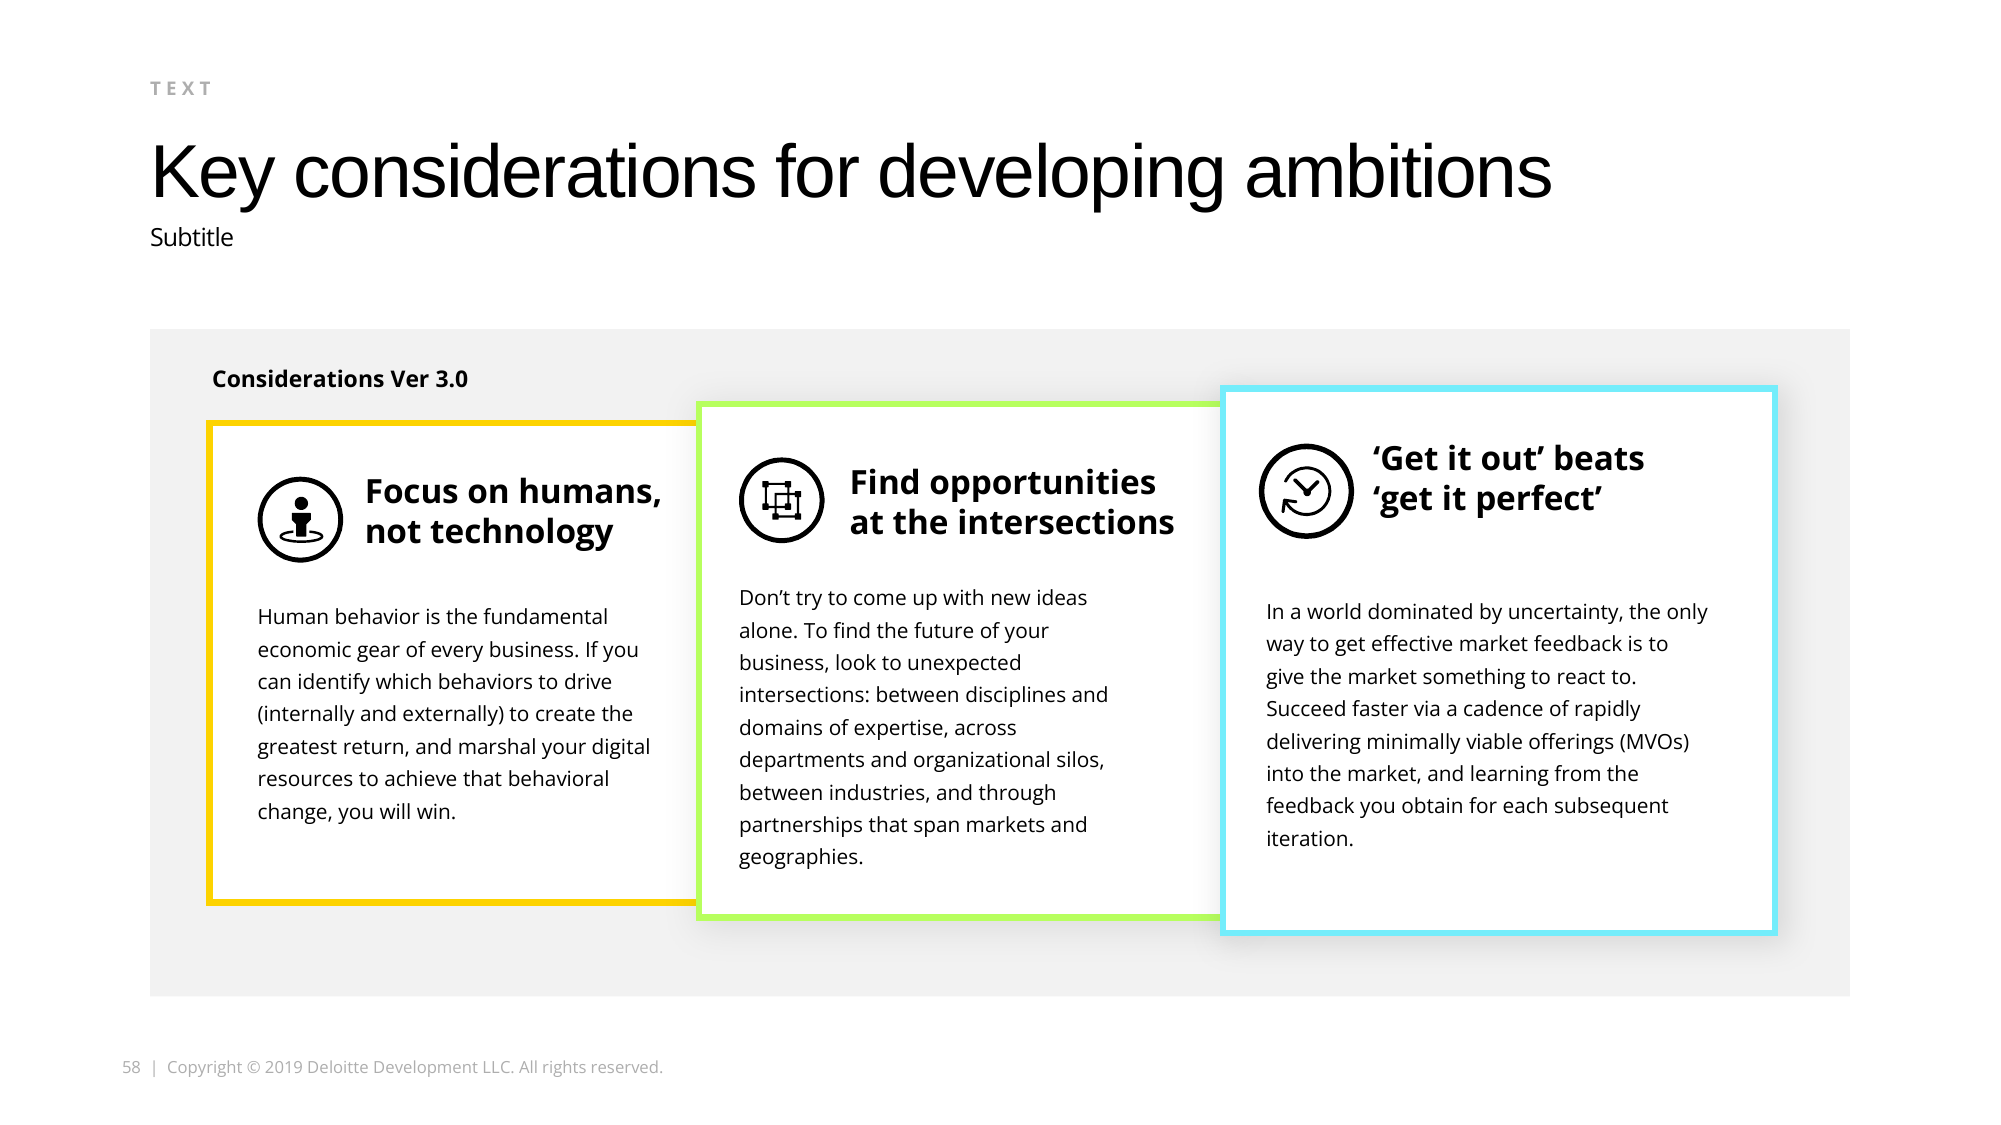

text
# Key considerations for developing ambitions
Subtitle

Considerations Ver 3.0

‘Get it out’ beats ‘get it perfect’

In a world dominated by uncertainty, the only way to get effective market feedback is to give the market something to react to. Succeed faster via a cadence of rapidly delivering minimally viable offerings (MVOs) into the market, and learning from the feedback you obtain for each subsequent iteration.

Find opportunities at the intersections
Don’t try to come up with new ideas alone. To find the future of your business, look to unexpected intersections: between disciplines and domains of expertise, across departments and organizational silos, between industries, and through partnerships that span markets and geographies.

Focus on humans, not technology

Human behavior is the fundamental economic gear of every business. If you can identify which behaviors to drive (internally and externally) to create the greatest return, and marshal your digital resources to achieve that behavioral change, you will win.